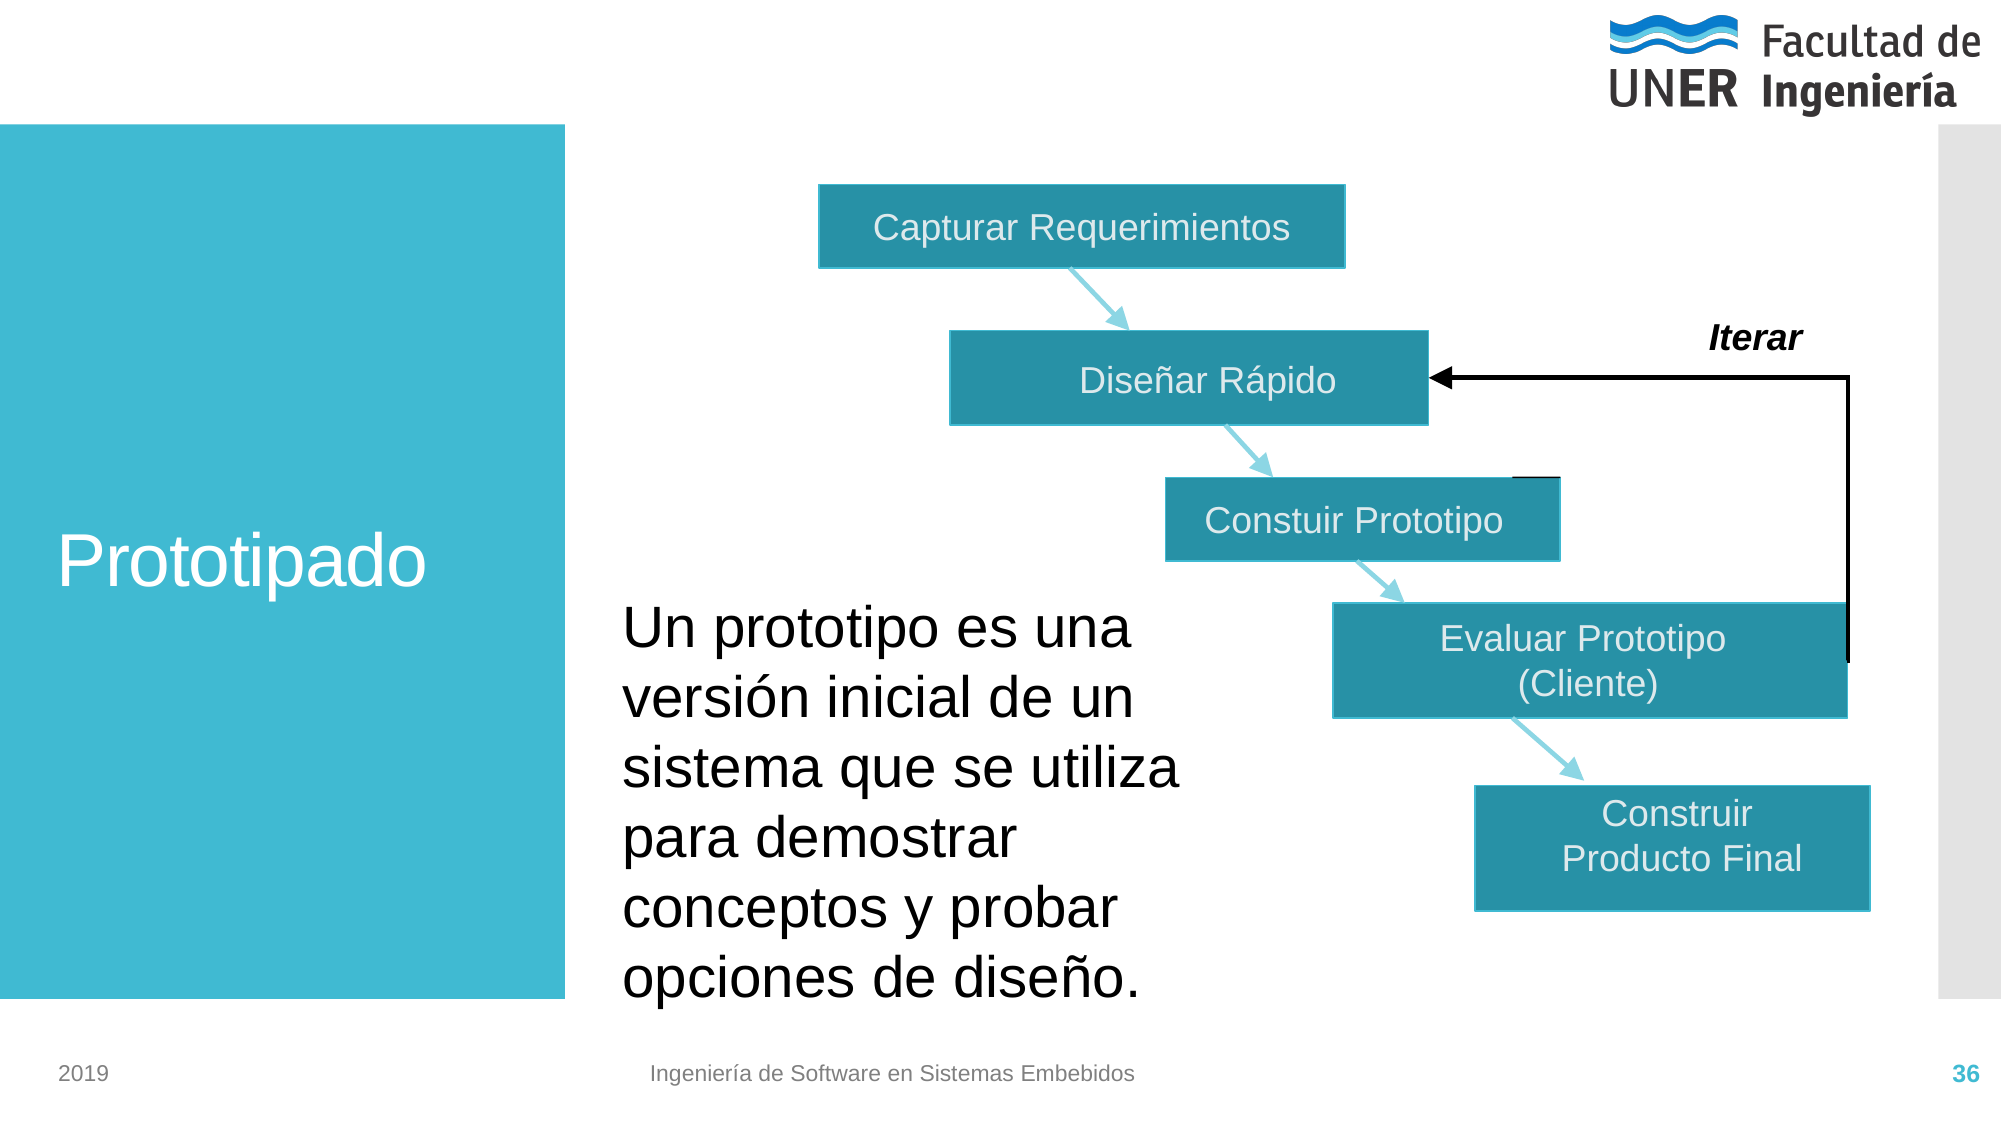

# Prototipado

Capturar Requerimientos

Iterar

Diseñar Rápido

Constuir Prototipo

Evaluar Prototipo
(Cliente)

Construir
Producto Final

Un prototipo es una versión inicial de un sistema que se utiliza para demostrar conceptos y probar opciones de diseño.
2019
Ingeniería de Software en Sistemas Embebidos
36